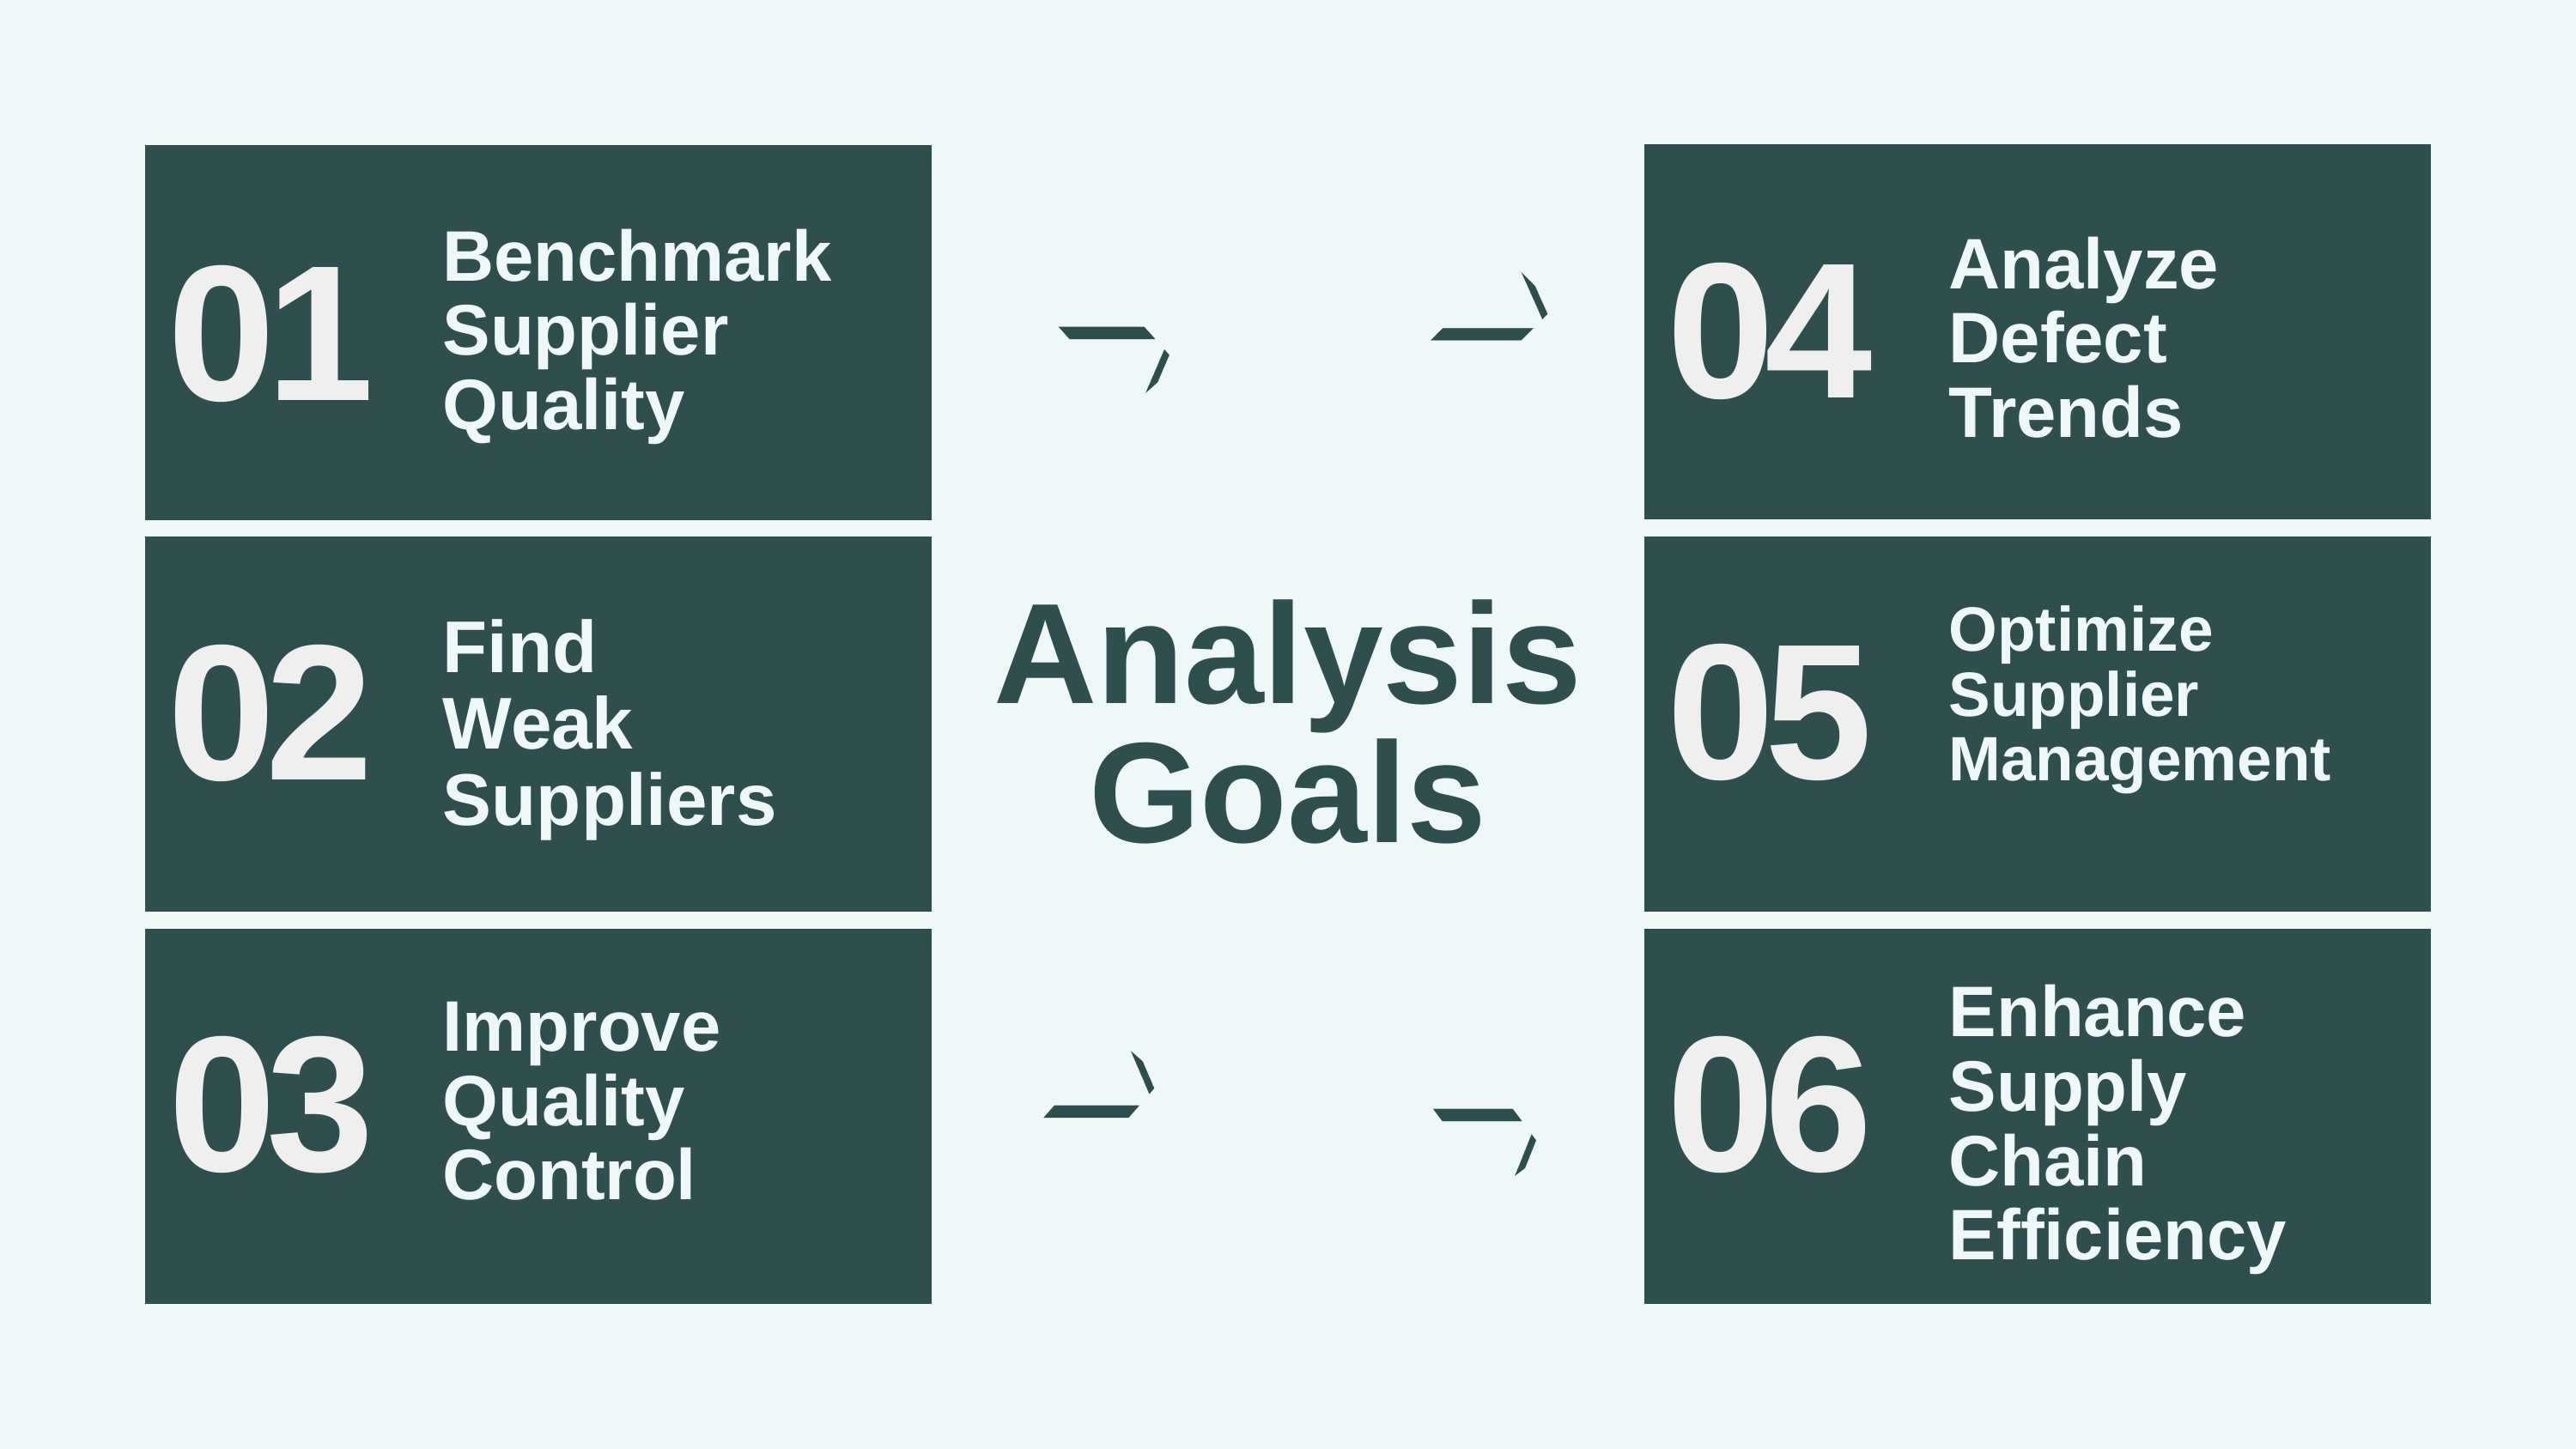

Benchmark Supplier Quality
Analyze Defect Trends
04
01

Analysis Goals
Optimize Supplier Management
Find Weak Suppliers
05
02

Enhance Supply Chain Efficiency
Improve Quality Control
03
06